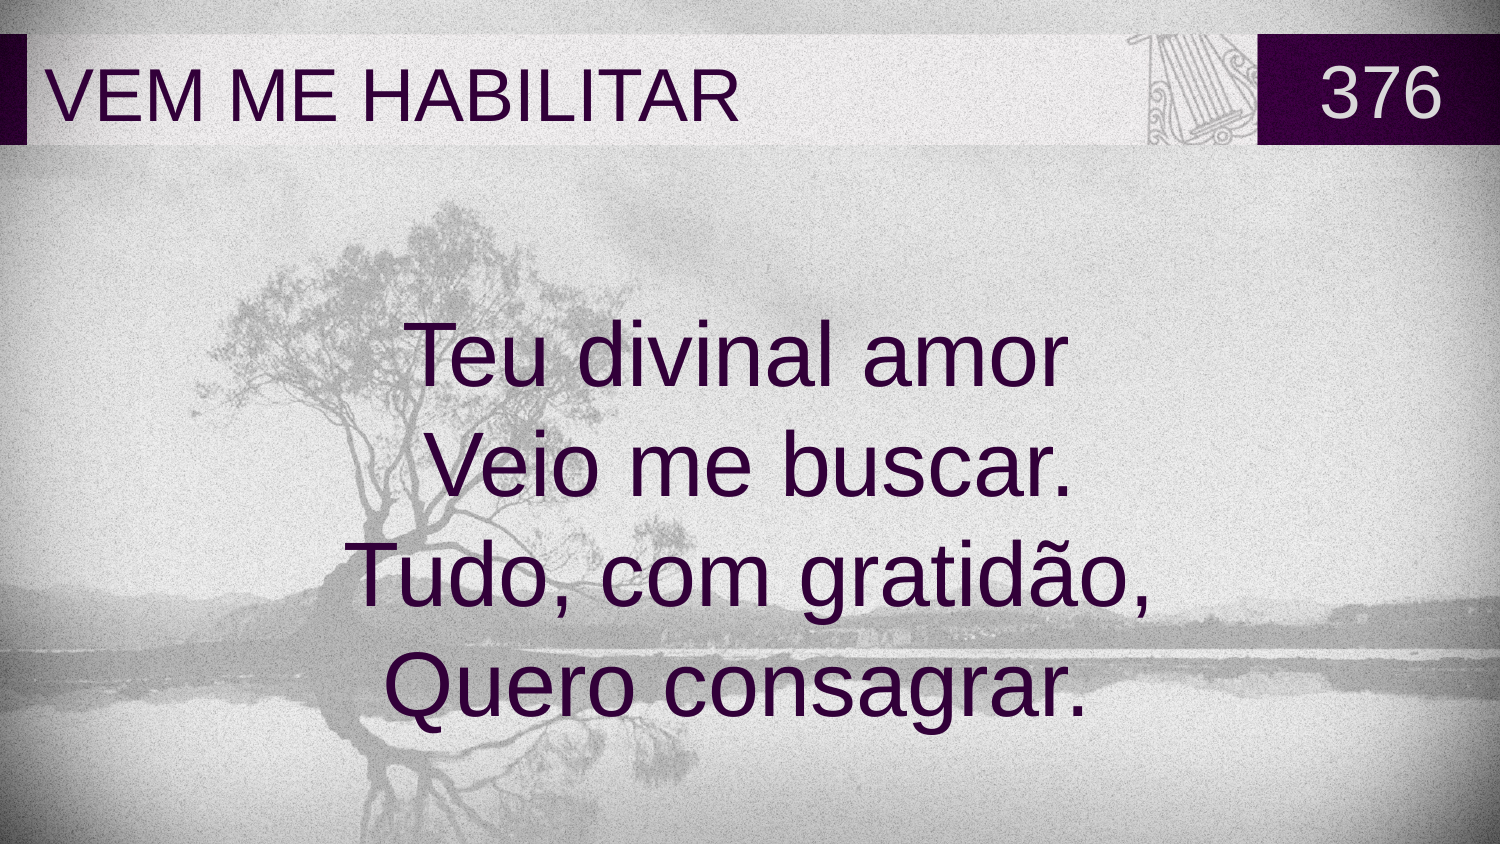

# VEM ME HABILITAR
376
Teu divinal amor
Veio me buscar.
Tudo, com gratidão,
Quero consagrar.